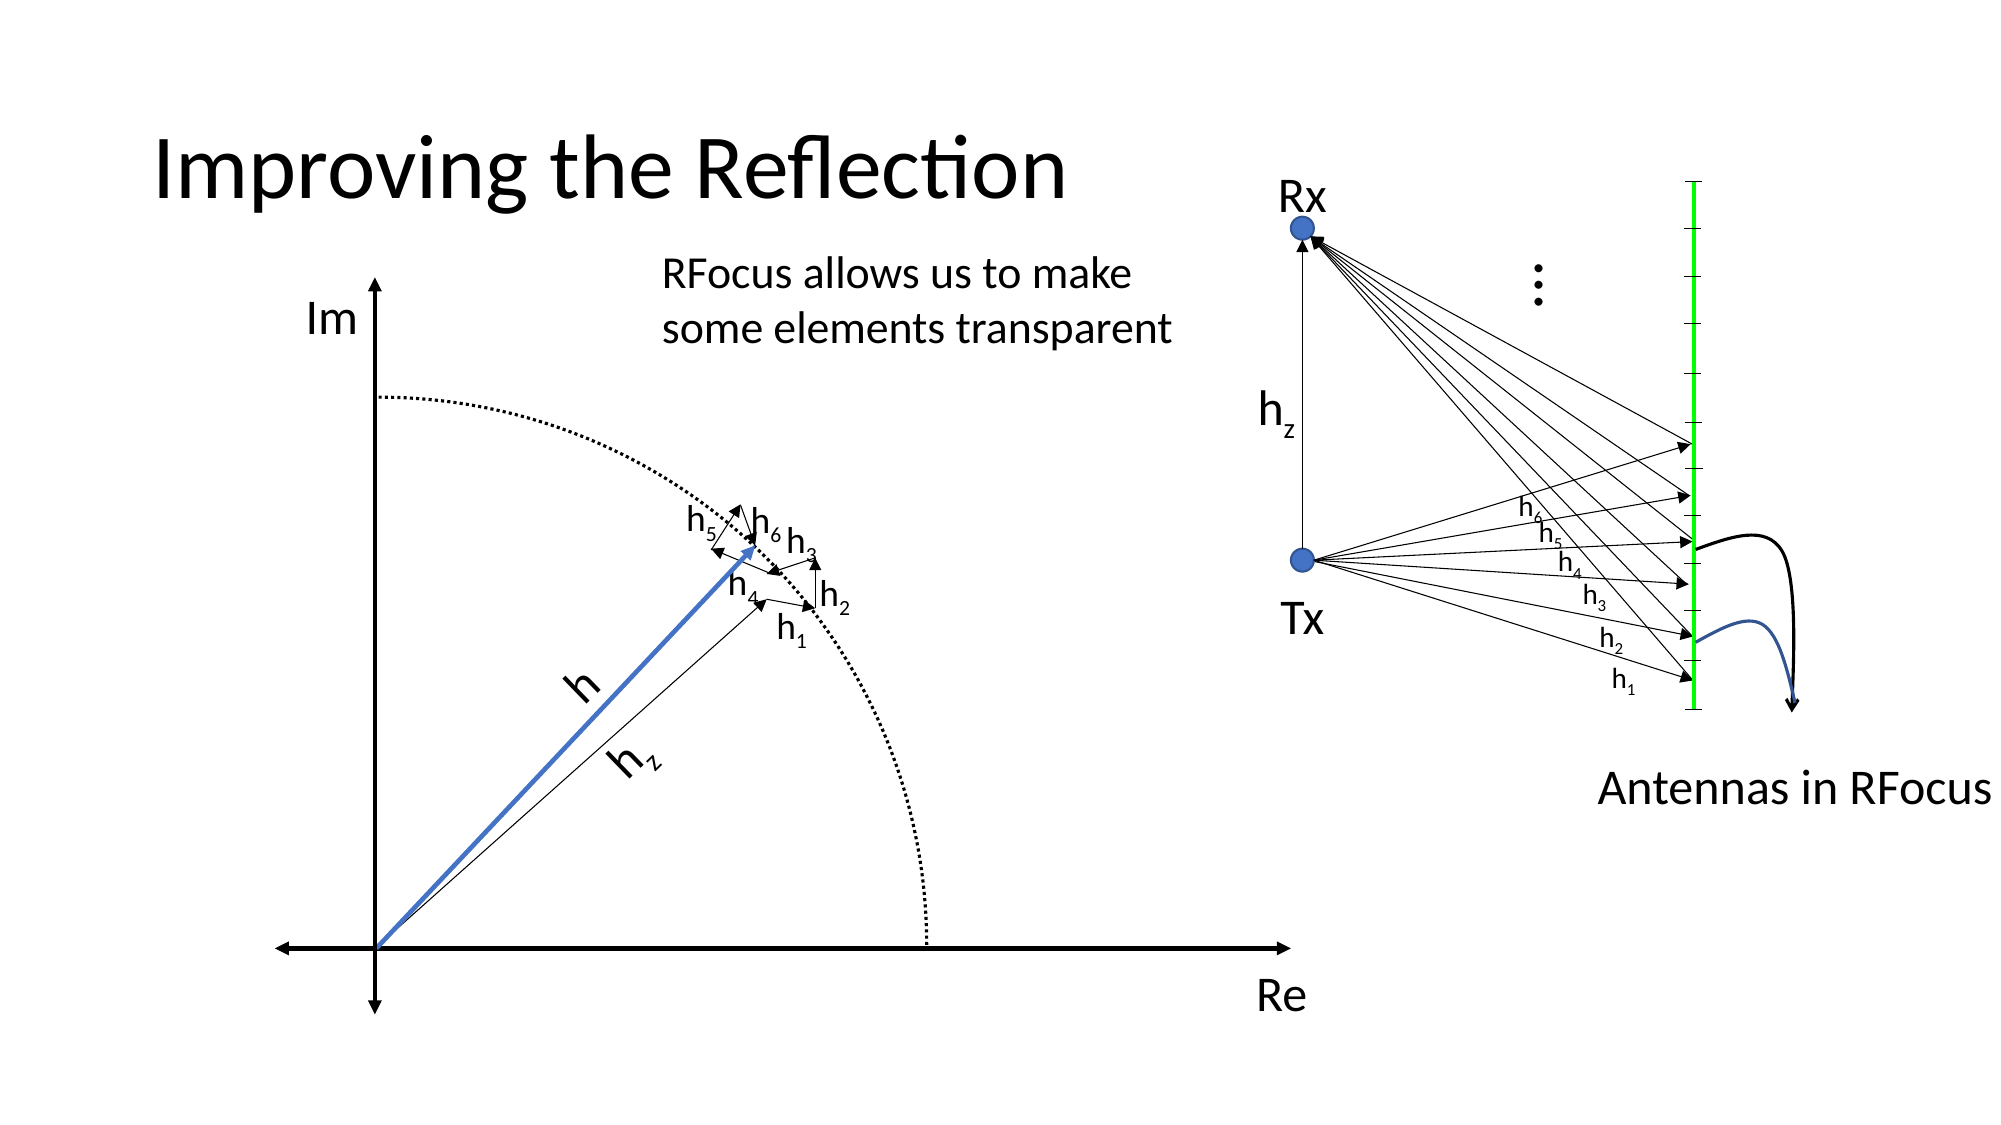

# Improving the Reflection
Rx

RFocus allows us to make
some elements transparent
…
Im
hz

h6
h5
h6
h5
h3

Antennas in RFocus
h4

h4
h2
h3
Tx
h1
h2
h
h1
hz
Re